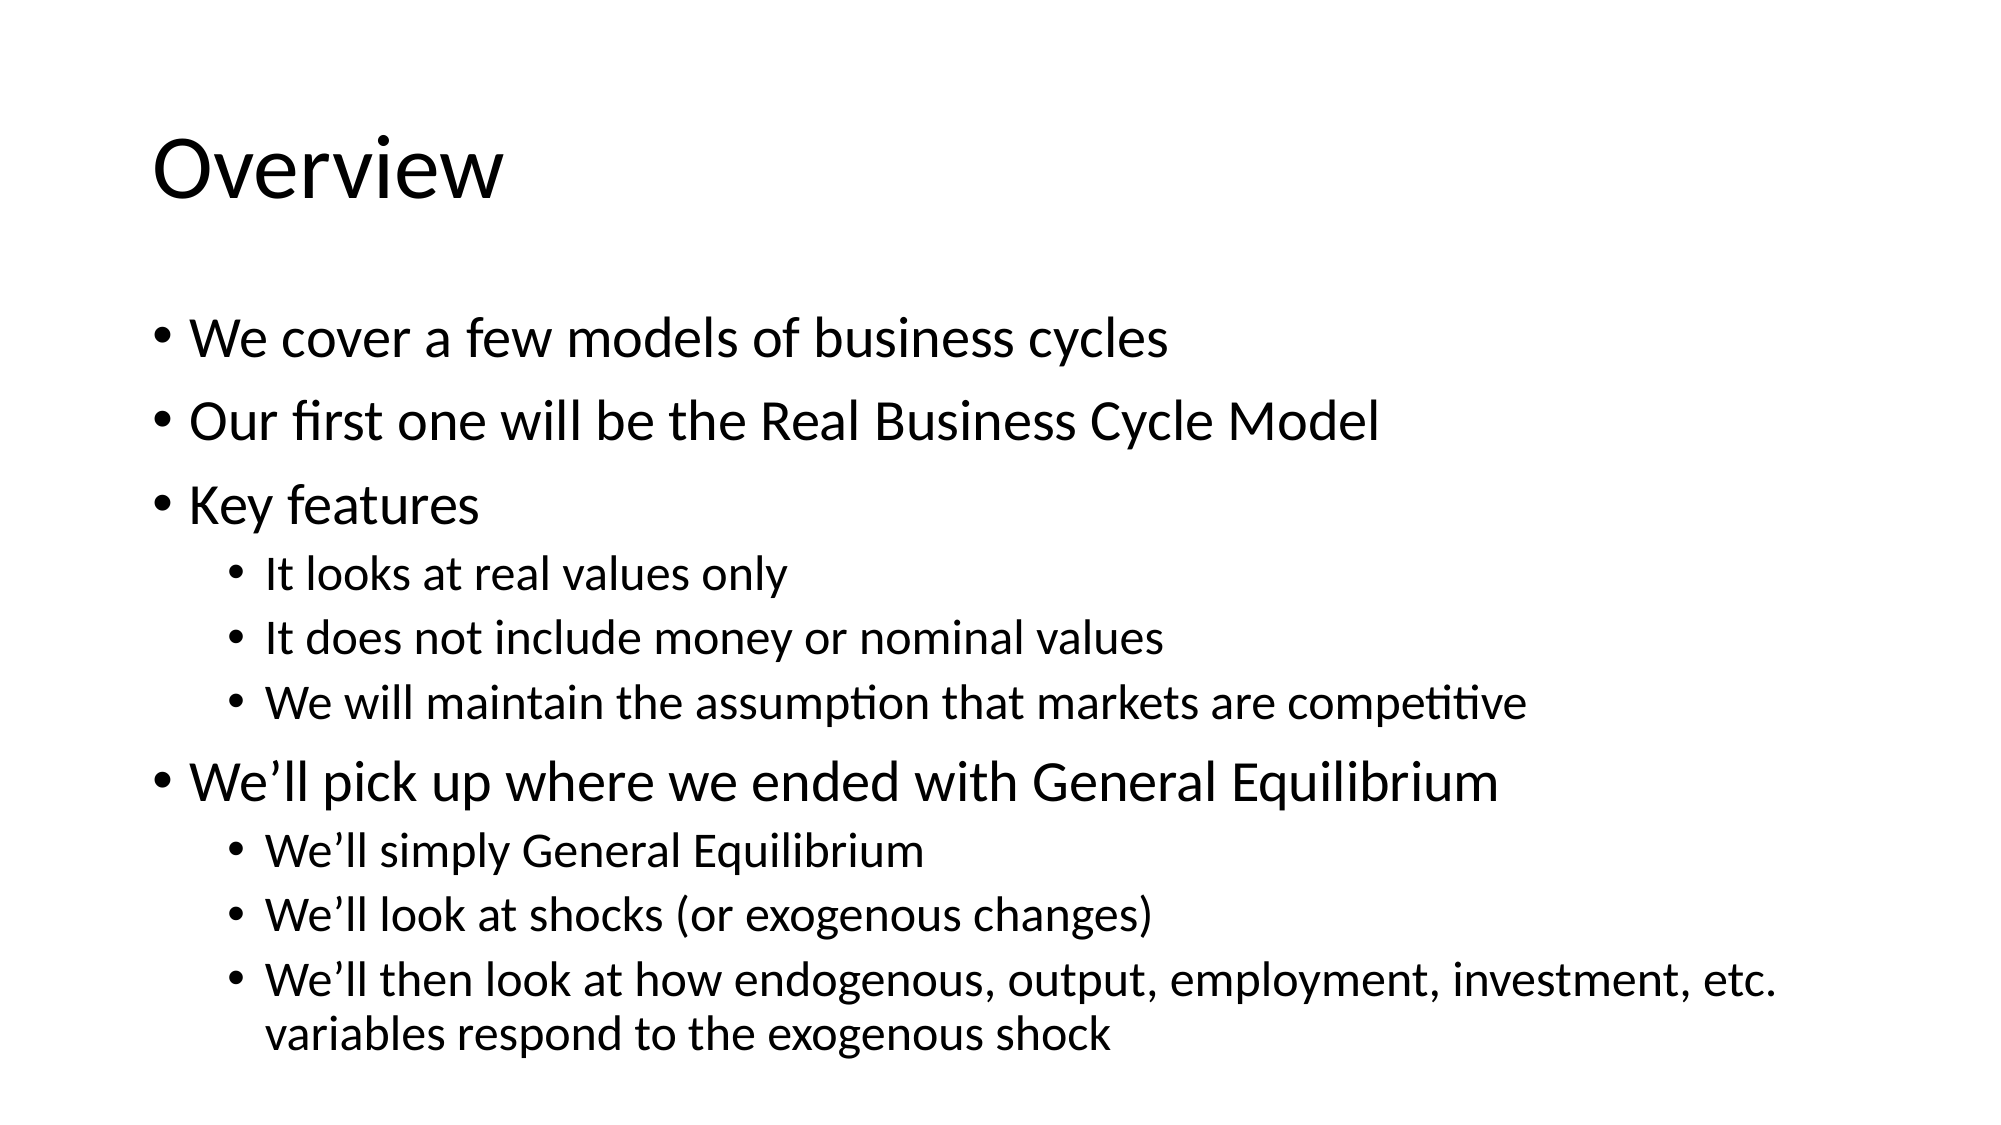

# Overview
We cover a few models of business cycles
Our first one will be the Real Business Cycle Model
Key features
It looks at real values only
It does not include money or nominal values
We will maintain the assumption that markets are competitive
We’ll pick up where we ended with General Equilibrium
We’ll simply General Equilibrium
We’ll look at shocks (or exogenous changes)
We’ll then look at how endogenous, output, employment, investment, etc. variables respond to the exogenous shock